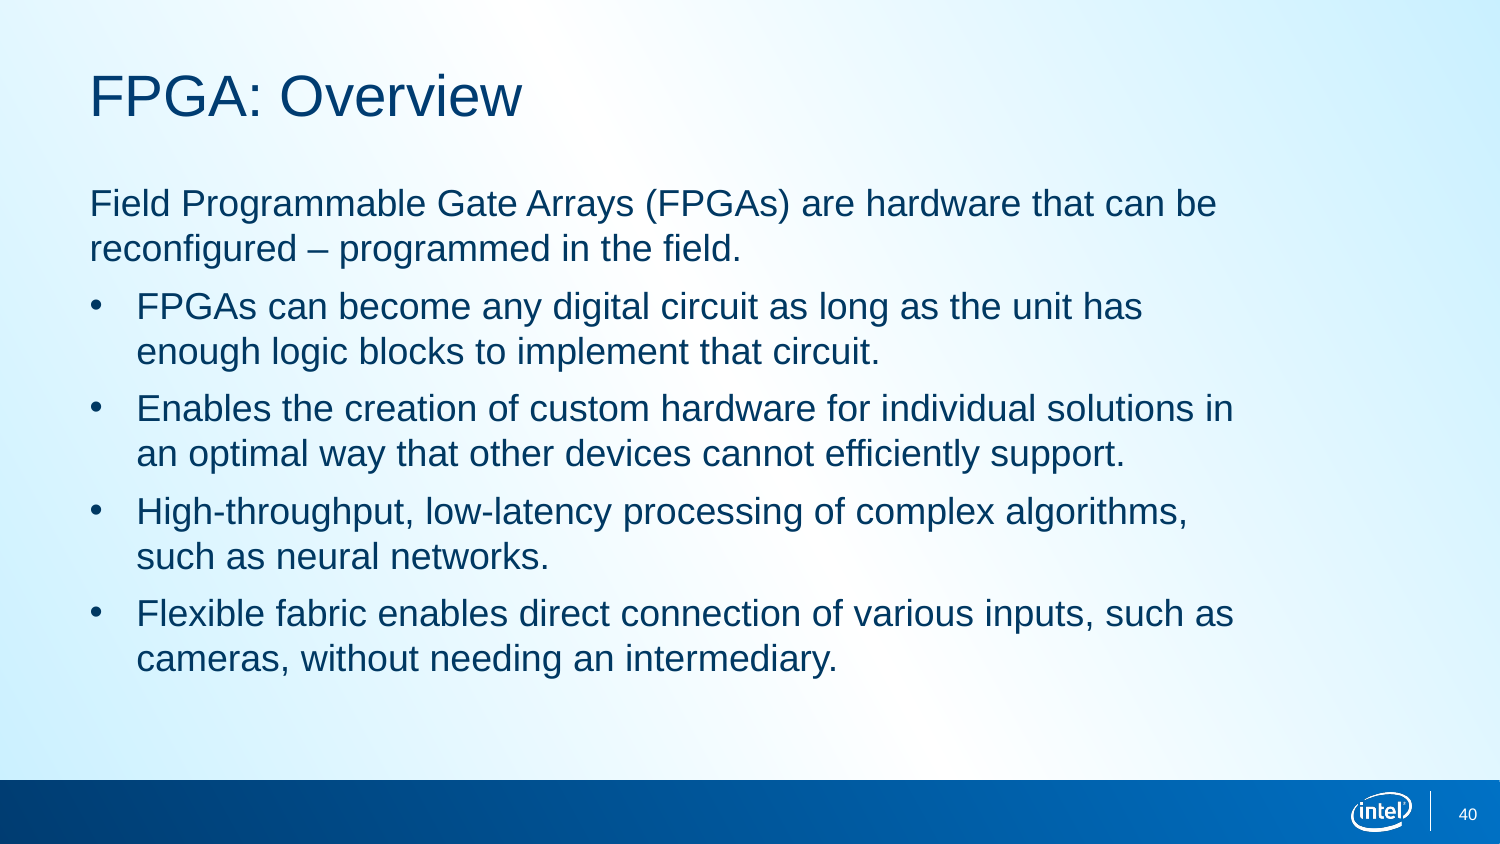

FPGA: Overview
Field Programmable Gate Arrays (FPGAs) are hardware that can be reconfigured – programmed in the field.
FPGAs can become any digital circuit as long as the unit has enough logic blocks to implement that circuit.
Enables the creation of custom hardware for individual solutions in an optimal way that other devices cannot efficiently support.
High-throughput, low-latency processing of complex algorithms, such as neural networks.
Flexible fabric enables direct connection of various inputs, such as cameras, without needing an intermediary.
40